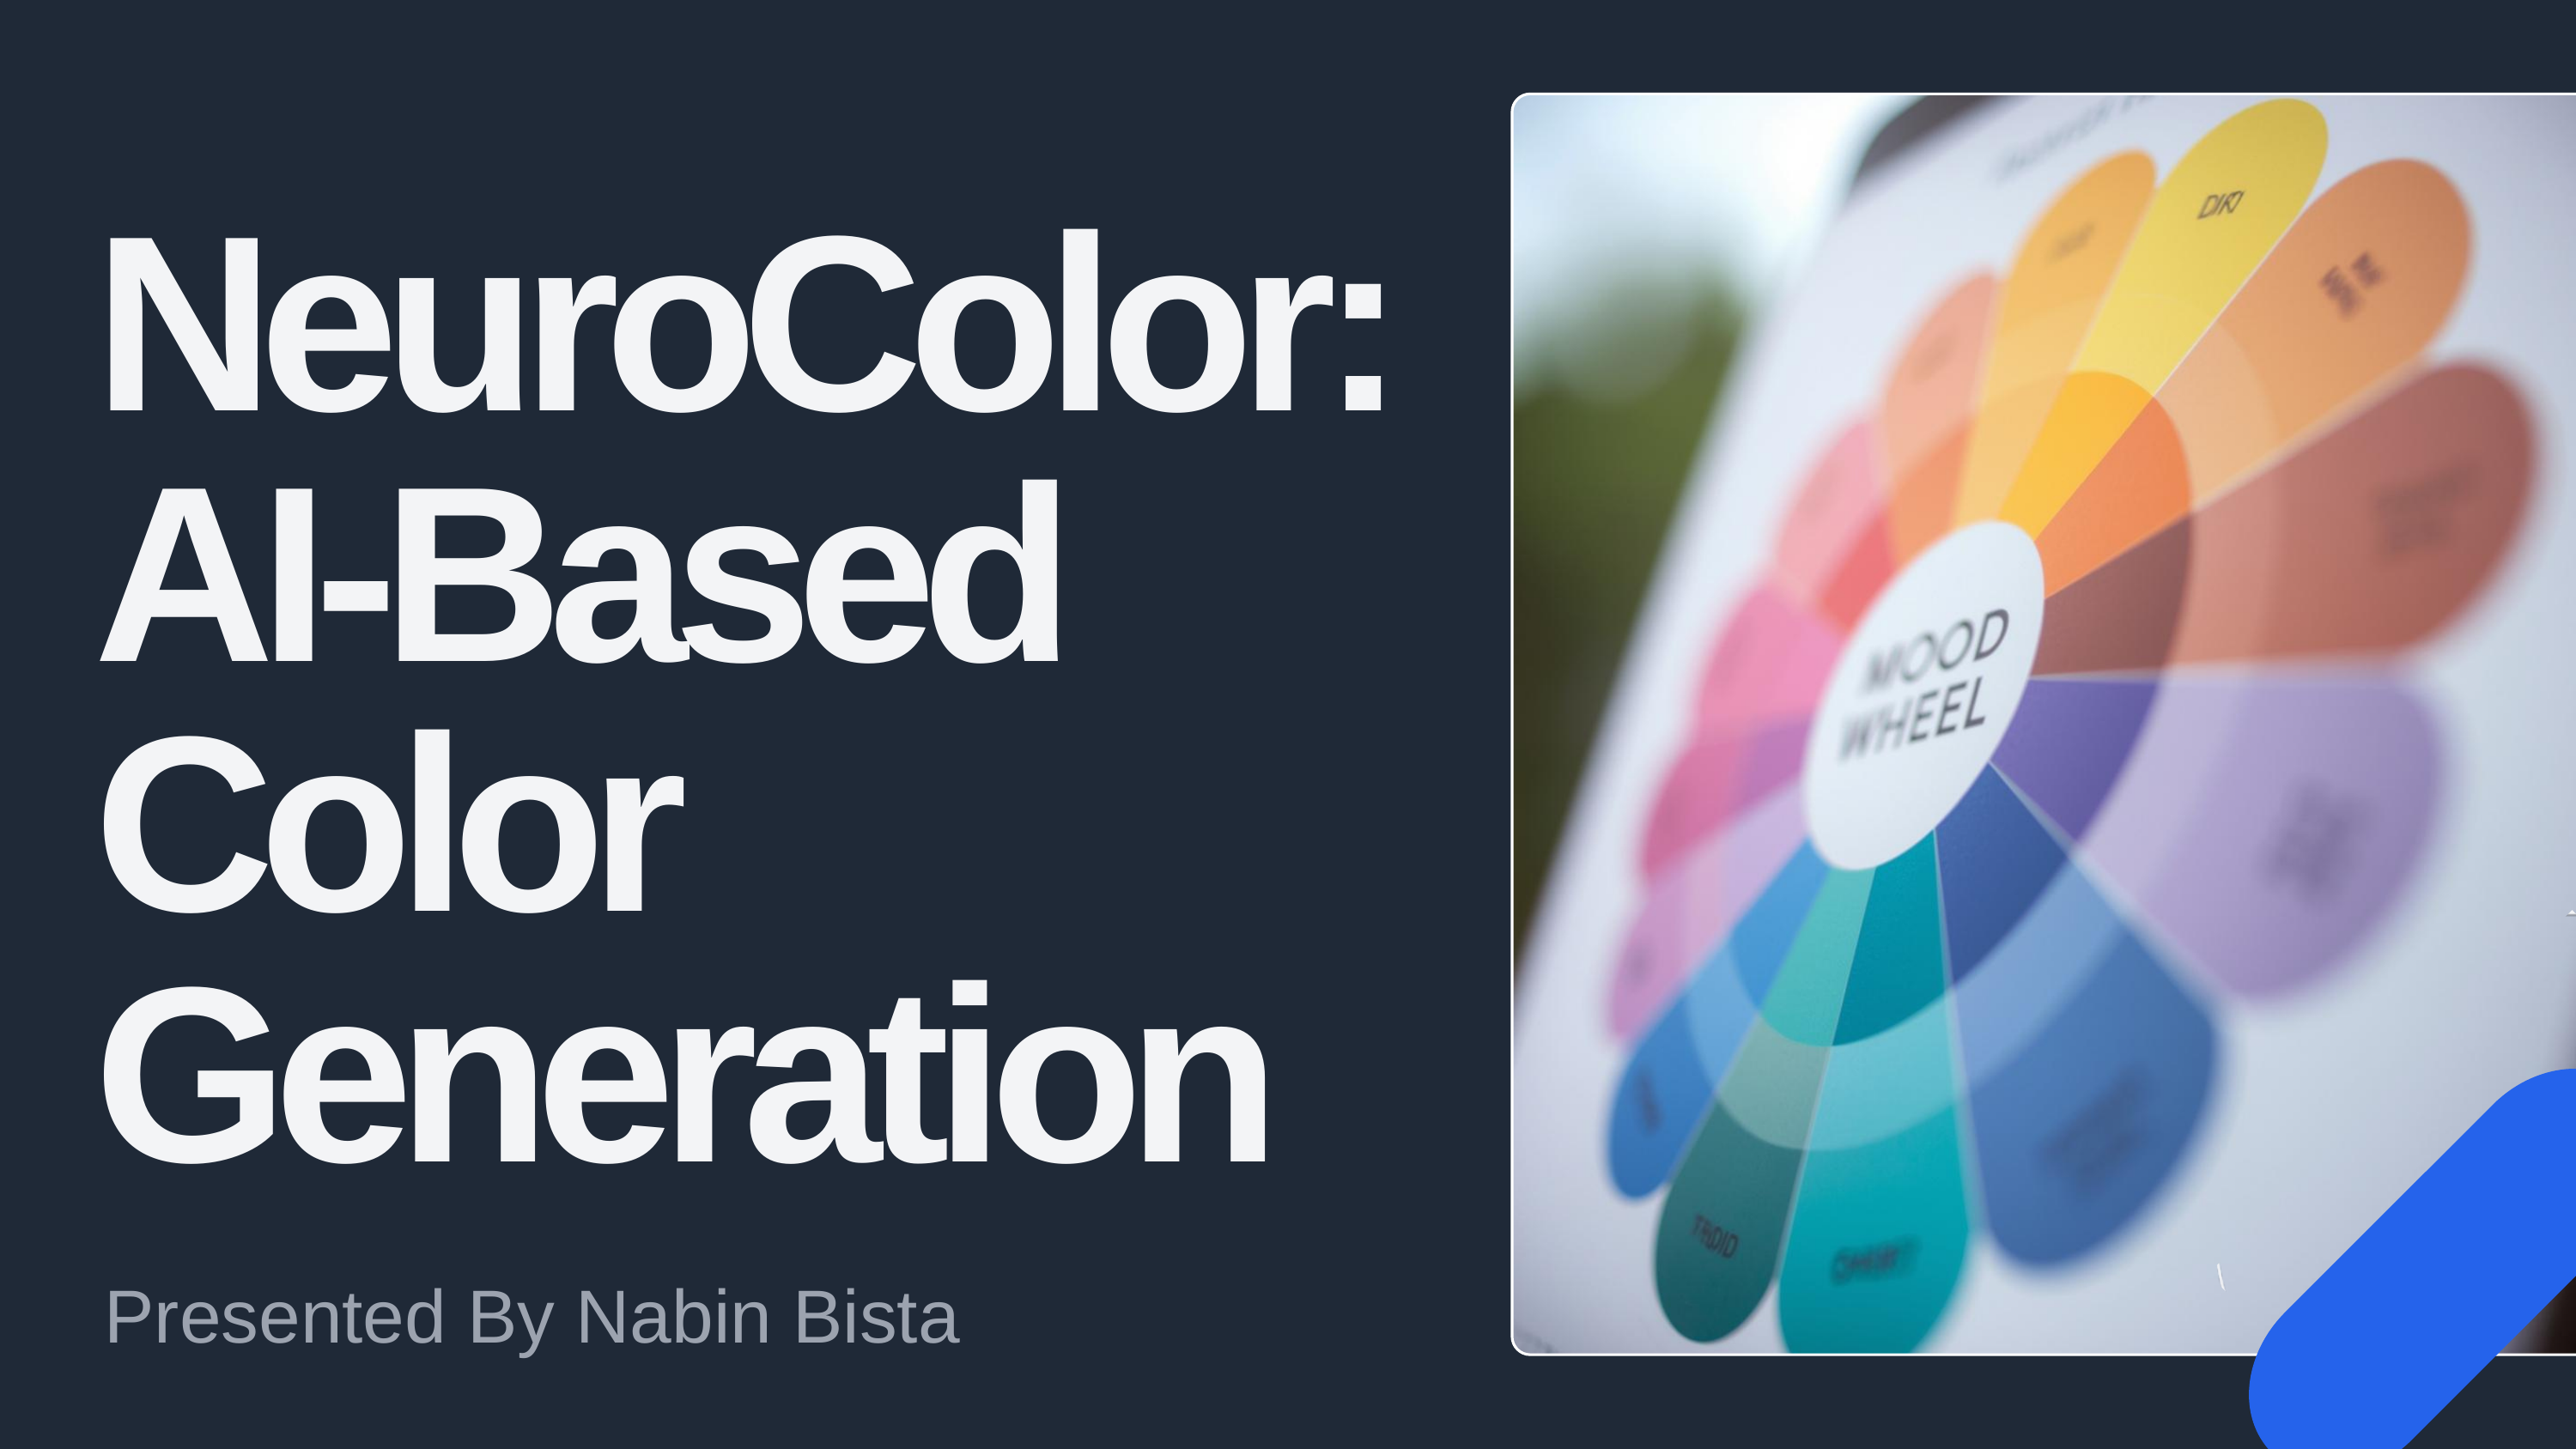

NeuroColor: AI-Based Color Generation
Presented By Nabin Bista